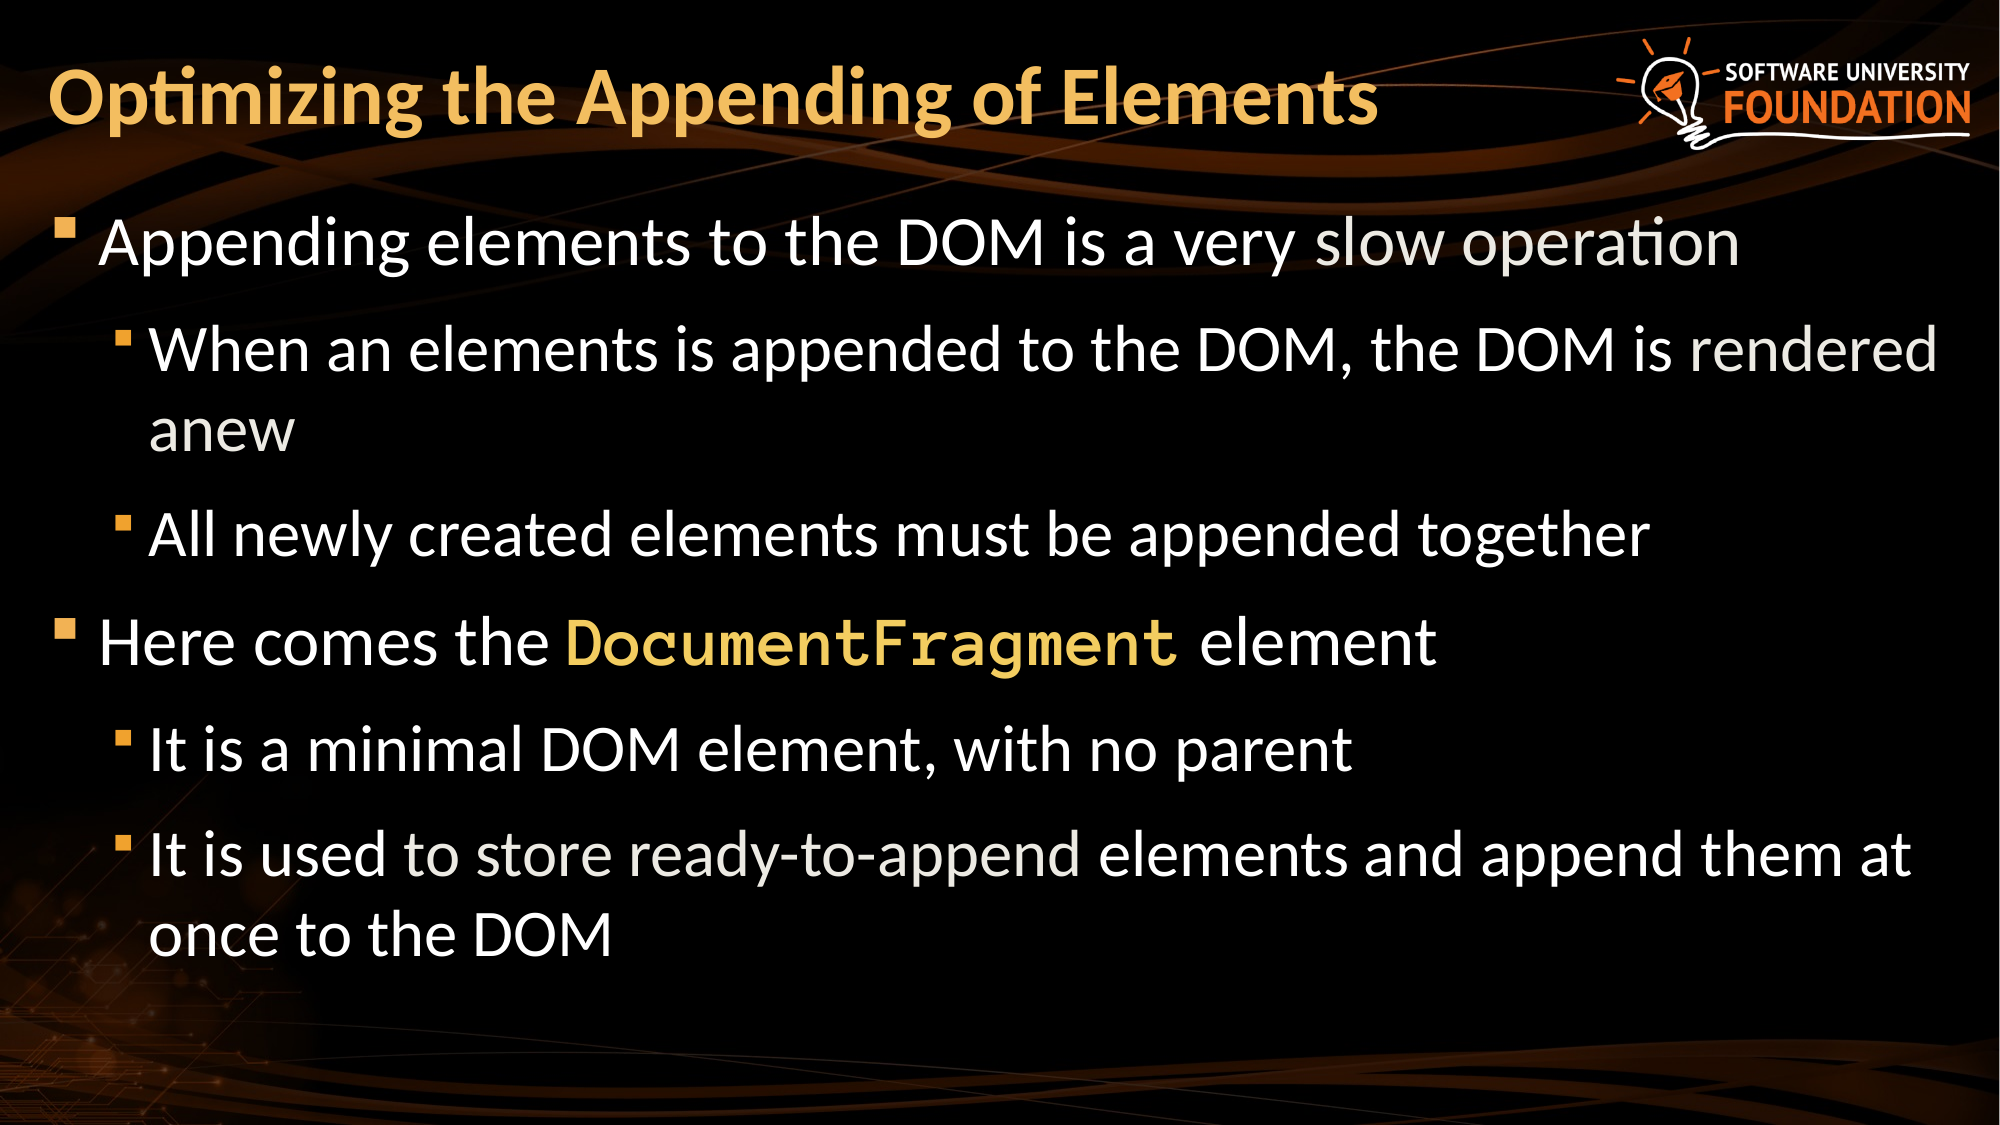

# Optimizing the Appending of Elements
Appending elements to the DOM is a very slow operation
When an elements is appended to the DOM, the DOM is rendered anew
All newly created elements must be appended together
Here comes the DocumentFragment element
It is a minimal DOM element, with no parent
It is used to store ready-to-append elements and append them at once to the DOM